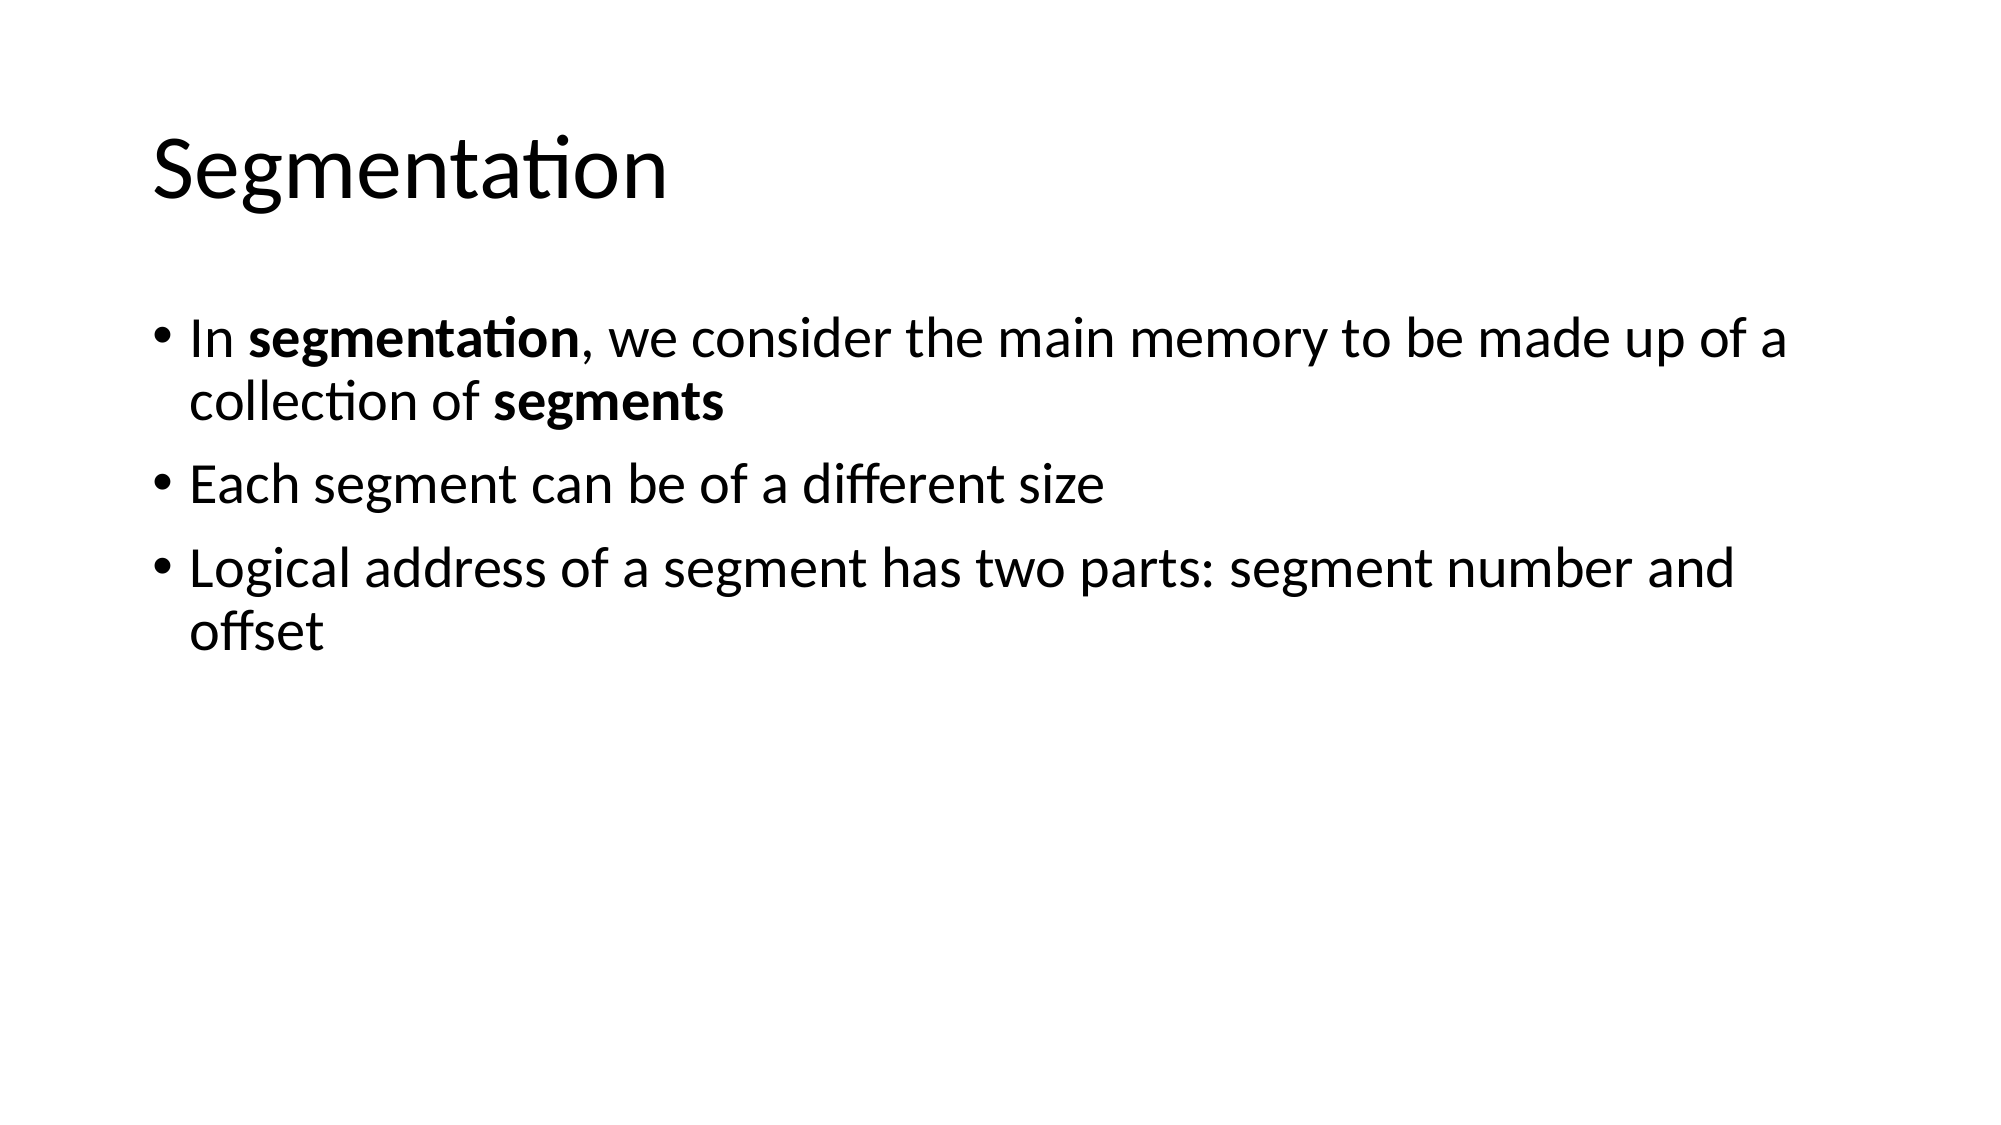

# Segmentation
In segmentation, we consider the main memory to be made up of a collection of segments
Each segment can be of a different size
Logical address of a segment has two parts: segment number and offset